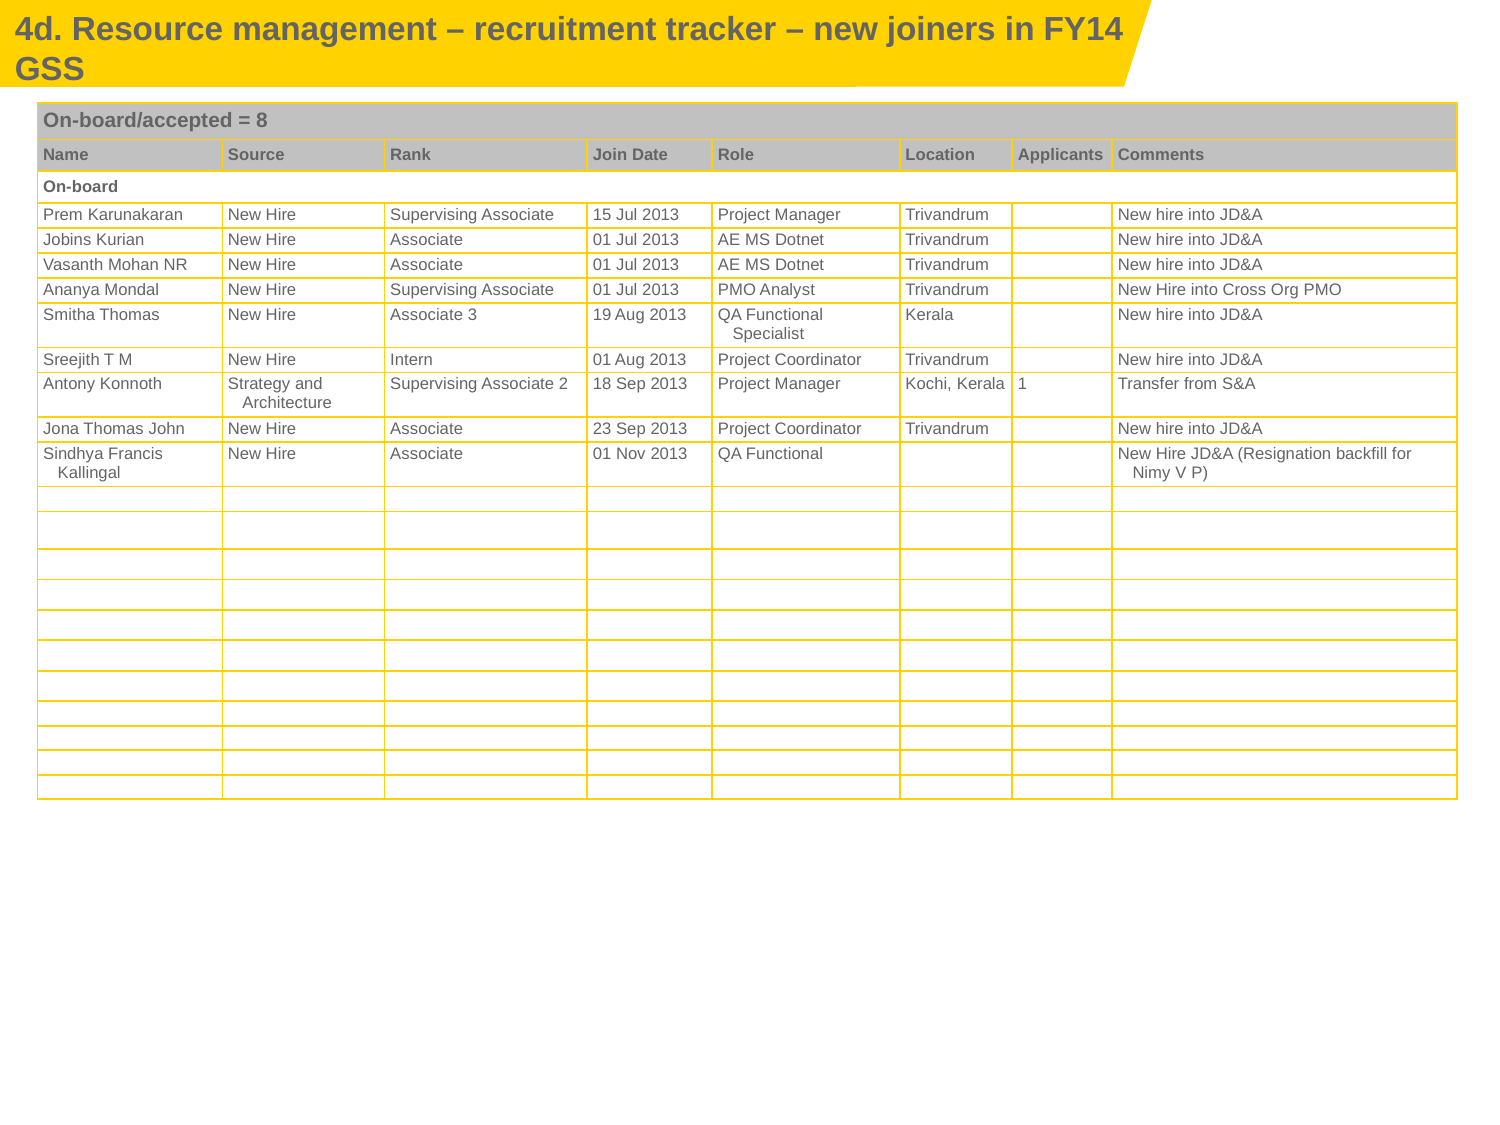

4d. Resource management – recruitment tracker – new joiners in FY14
GSS

| On-board/accepted = 8 |  |  |  |  |  |  |  |
| --- | --- | --- | --- | --- | --- | --- | --- |
| Name | Source | Rank | Join Date | Role | Location | Applicants | Comments |
| On-board |  |  |  |  |  |  |  |
| Prem Karunakaran | New Hire | Supervising Associate | 15 Jul 2013 | Project Manager | Trivandrum |  | New hire into JD&A |
| Jobins Kurian | New Hire | Associate | 01 Jul 2013 | AE MS Dotnet | Trivandrum |  | New hire into JD&A |
| Vasanth Mohan NR | New Hire | Associate | 01 Jul 2013 | AE MS Dotnet | Trivandrum |  | New hire into JD&A |
| Ananya Mondal | New Hire | Supervising Associate | 01 Jul 2013 | PMO Analyst | Trivandrum |  | New Hire into Cross Org PMO |
| Smitha Thomas | New Hire | Associate 3 | 19 Aug 2013 | QA Functional Specialist | Kerala |  | New hire into JD&A |
| Sreejith T M | New Hire | Intern | 01 Aug 2013 | Project Coordinator | Trivandrum |  | New hire into JD&A |
| Antony Konnoth | Strategy and Architecture | Supervising Associate 2 | 18 Sep 2013 | Project Manager | Kochi, Kerala | 1 | Transfer from S&A |
| Jona Thomas John | New Hire | Associate | 23 Sep 2013 | Project Coordinator | Trivandrum |  | New hire into JD&A |
| Sindhya Francis Kallingal | New Hire | Associate | 01 Nov 2013 | QA Functional |  |  | New Hire JD&A (Resignation backfill for Nimy V P) |
|  |  |  |  |  |  |  |  |
|  |  |  |  |  |  |  |  |
|  |  |  |  |  |  |  |  |
|  |  |  |  |  |  |  |  |
|  |  |  |  |  |  |  |  |
|  |  |  |  |  |  |  |  |
|  |  |  |  |  |  |  |  |
|  |  |  |  |  |  |  |  |
|  |  |  |  |  |  |  |  |
|  |  |  |  |  |  |  |  |
|  |  |  |  |  |  |  |  |